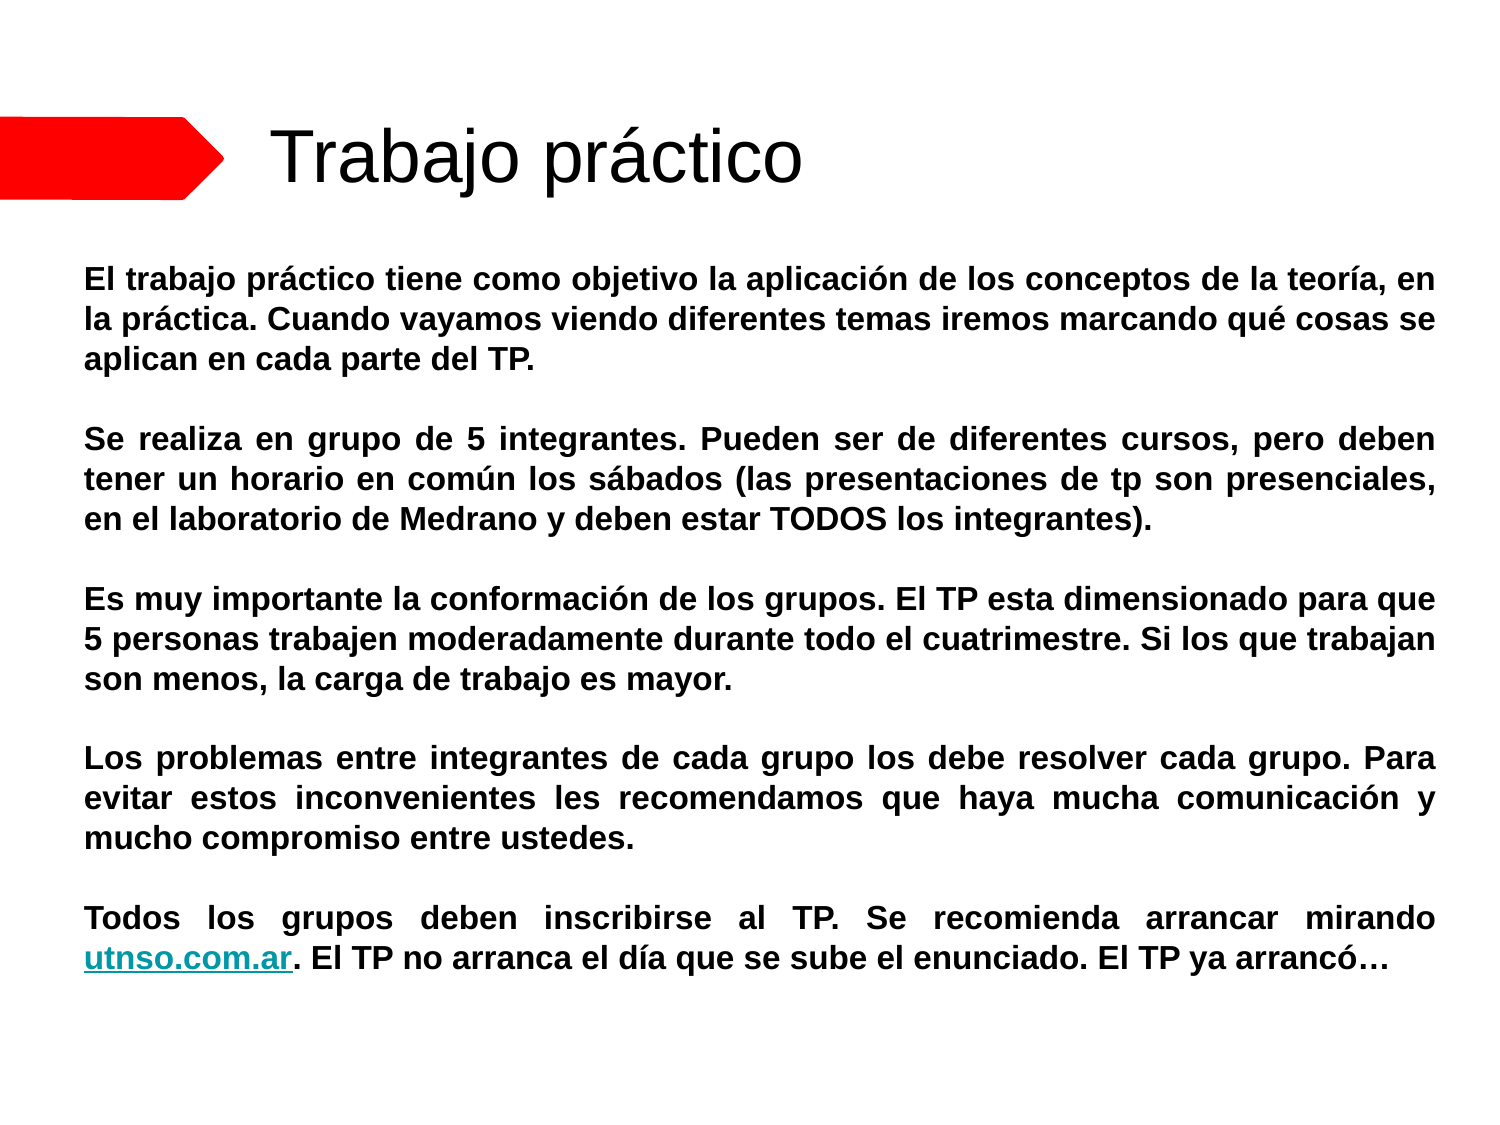

# Trabajo práctico

El trabajo práctico tiene como objetivo la aplicación de los conceptos de la teoría, en la práctica. Cuando vayamos viendo diferentes temas iremos marcando qué cosas se aplican en cada parte del TP.

Se realiza en grupo de 5 integrantes. Pueden ser de diferentes cursos, pero deben tener un horario en común los sábados (las presentaciones de tp son presenciales, en el laboratorio de Medrano y deben estar TODOS los integrantes).

Es muy importante la conformación de los grupos. El TP esta dimensionado para que 5 personas trabajen moderadamente durante todo el cuatrimestre. Si los que trabajan son menos, la carga de trabajo es mayor.

Los problemas entre integrantes de cada grupo los debe resolver cada grupo. Para evitar estos inconvenientes les recomendamos que haya mucha comunicación y mucho compromiso entre ustedes.

Todos los grupos deben inscribirse al TP. Se recomienda arrancar mirando utnso.com.ar. El TP no arranca el día que se sube el enunciado. El TP ya arrancó…